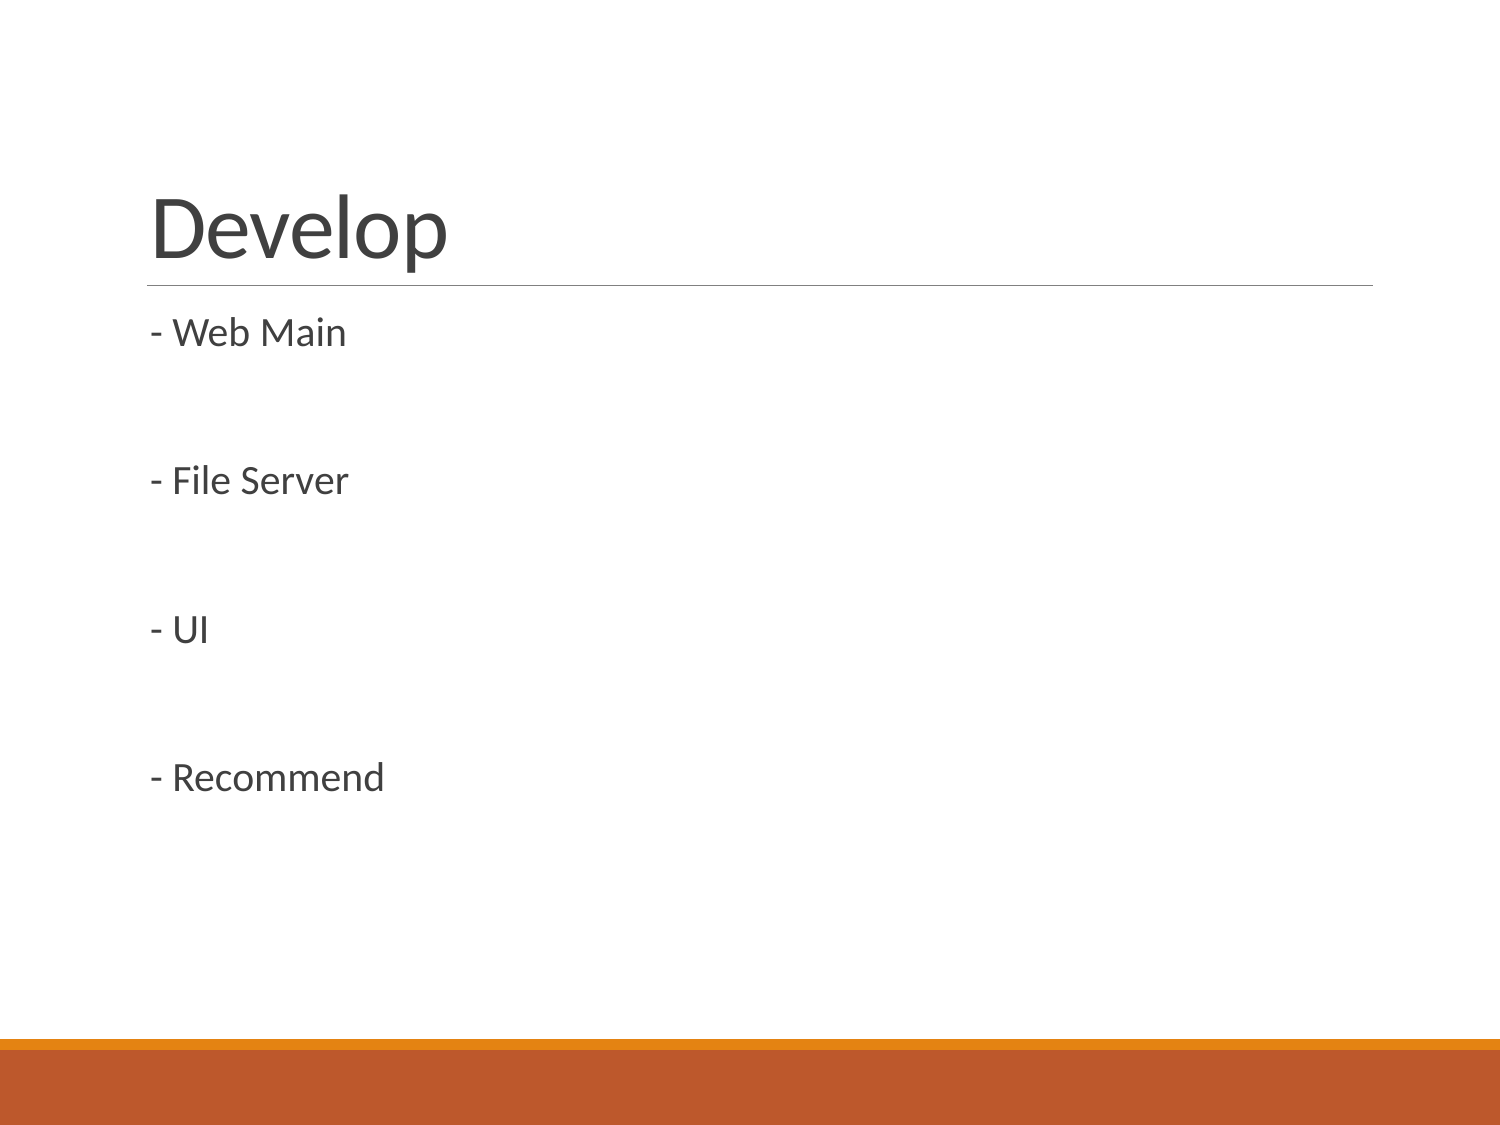

# Develop
- Web Main

- File Server

- UI

- Recommend